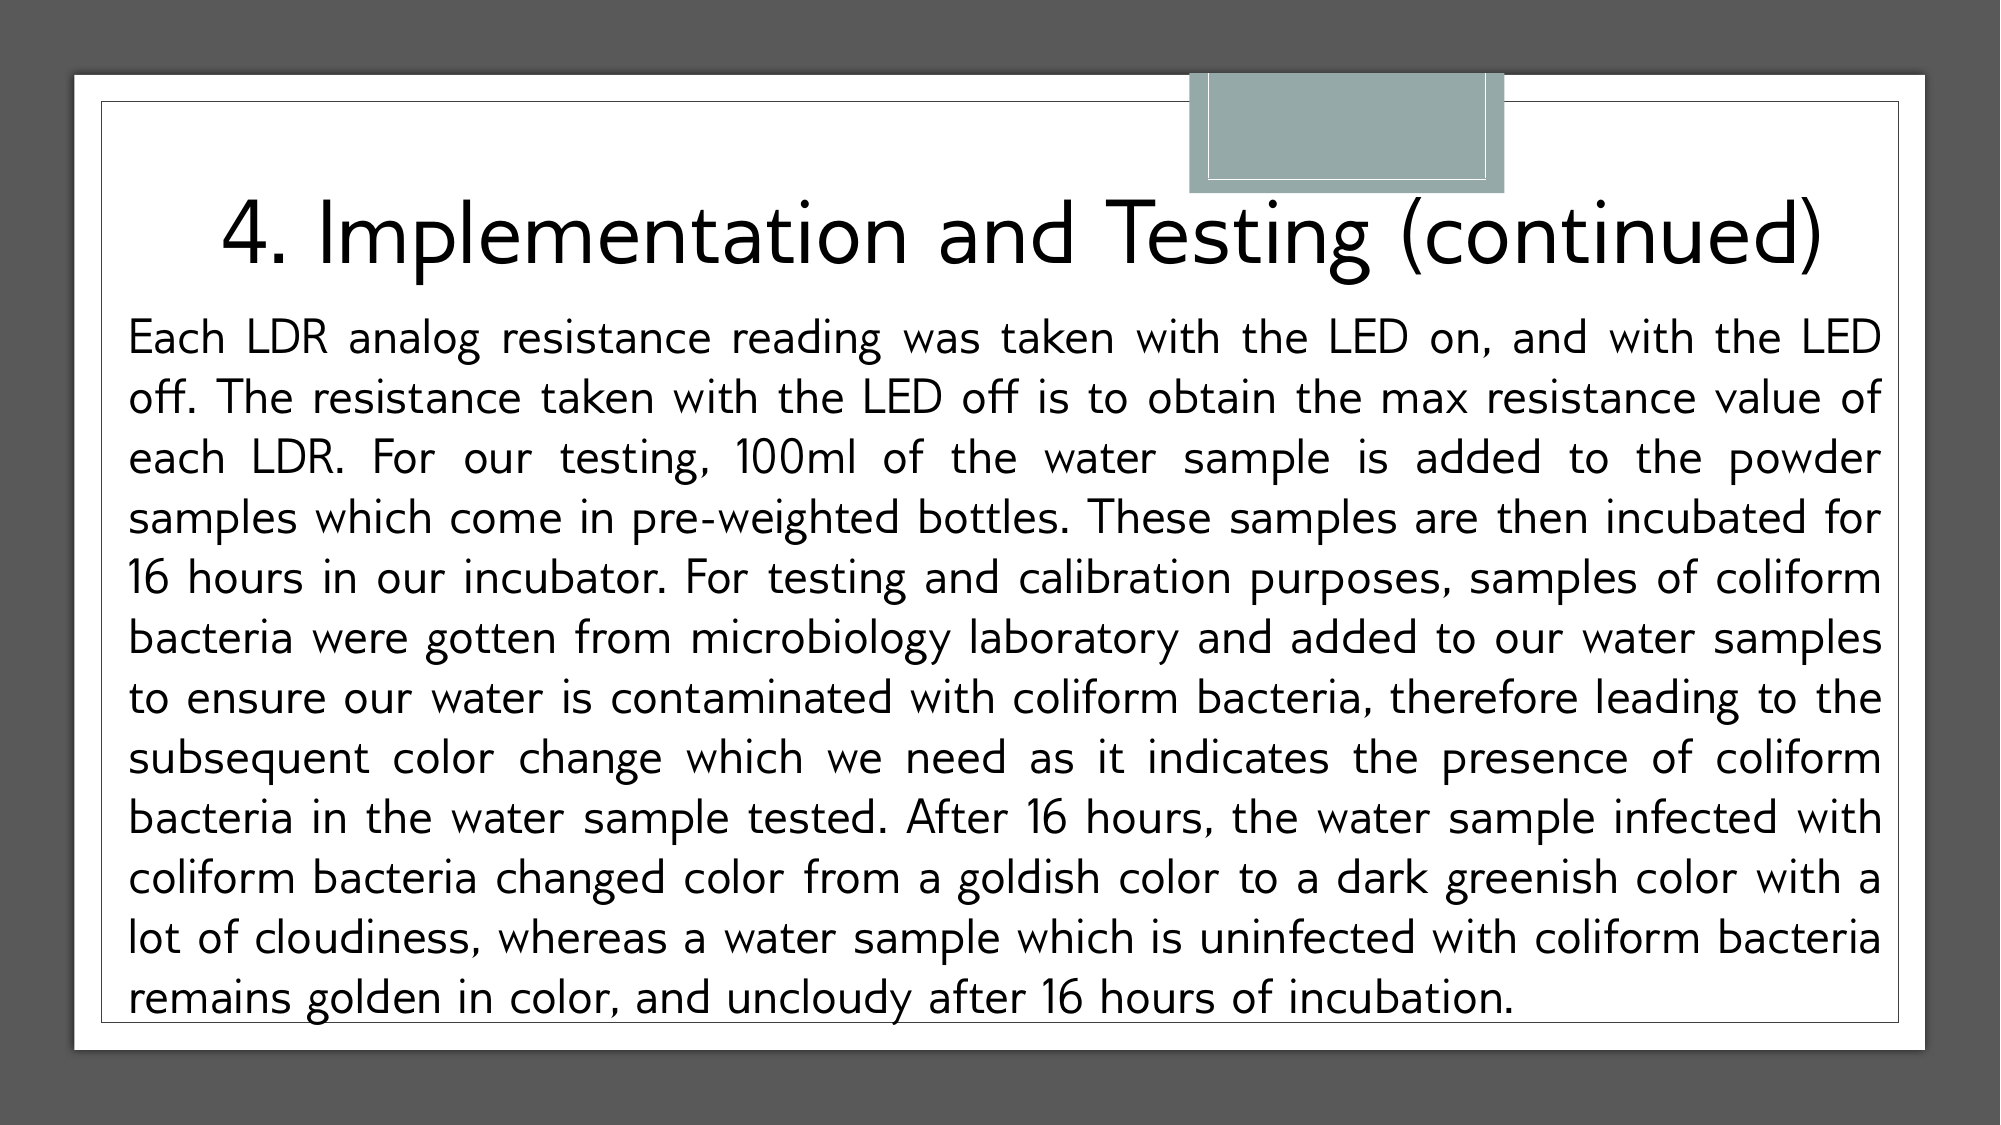

4. Implementation and Testing (continued)
Each LDR analog resistance reading was taken with the LED on, and with the LED off. The resistance taken with the LED off is to obtain the max resistance value of each LDR. For our testing, 100ml of the water sample is added to the powder samples which come in pre-weighted bottles. These samples are then incubated for 16 hours in our incubator. For testing and calibration purposes, samples of coliform bacteria were gotten from microbiology laboratory and added to our water samples to ensure our water is contaminated with coliform bacteria, therefore leading to the subsequent color change which we need as it indicates the presence of coliform bacteria in the water sample tested. After 16 hours, the water sample infected with coliform bacteria changed color from a goldish color to a dark greenish color with a lot of cloudiness, whereas a water sample which is uninfected with coliform bacteria remains golden in color, and uncloudy after 16 hours of incubation.